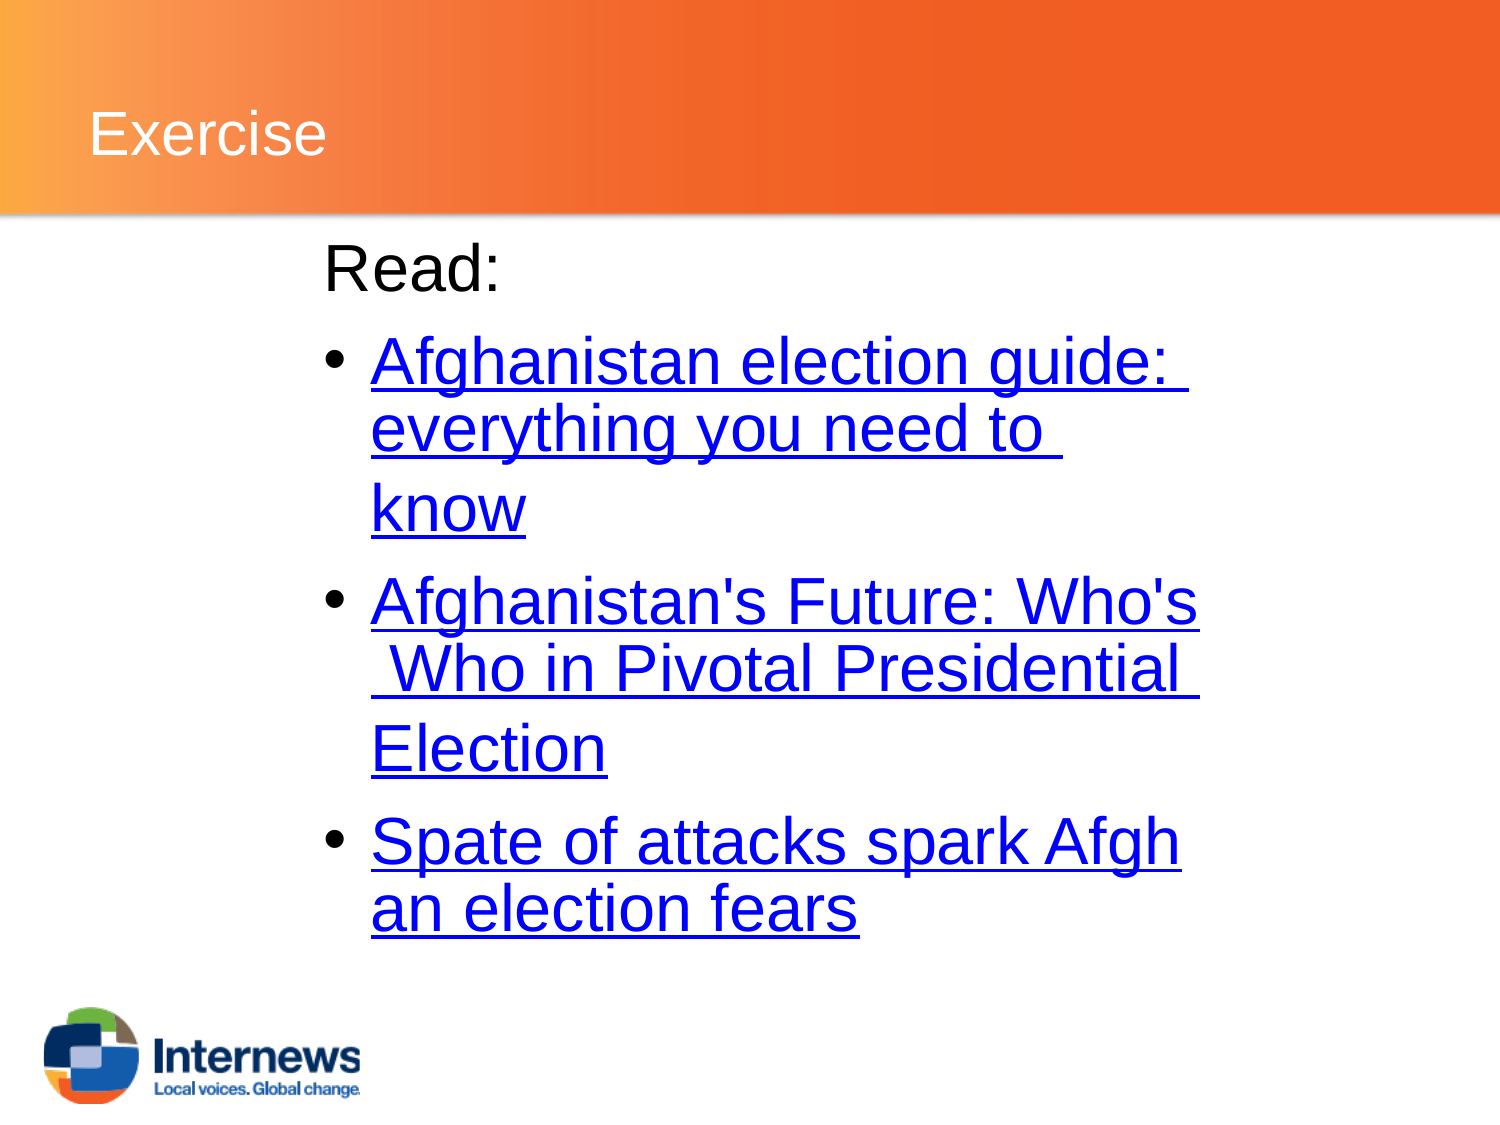

# Exercise
Read:
Afghanistan election guide: everything you need to know
Afghanistan's Future: Who's Who in Pivotal Presidential Election
Spate of attacks spark Afghan election fears